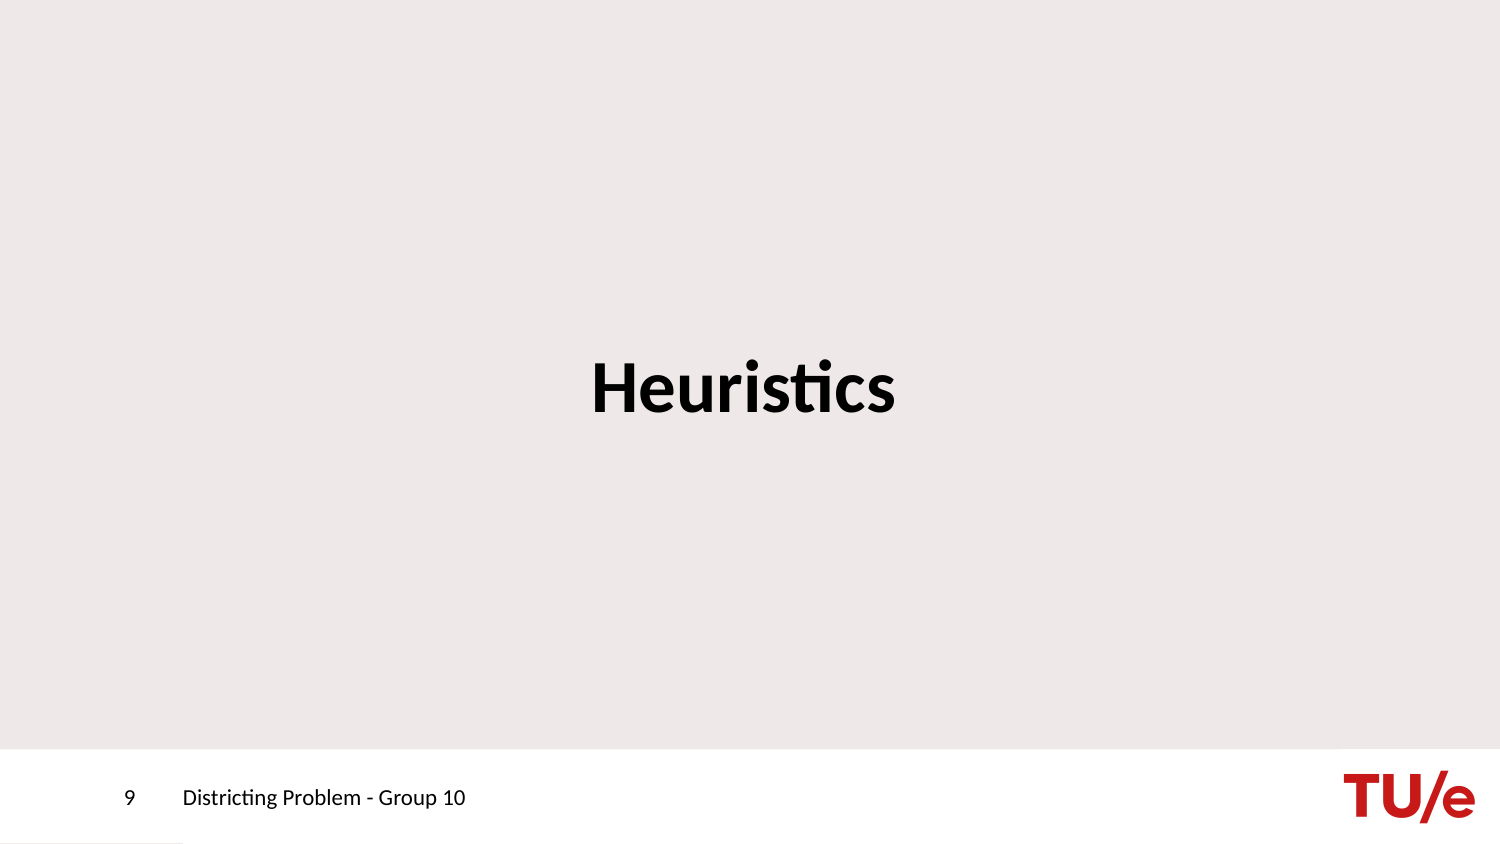

# Heuristics
9
Districting Problem - Group 10